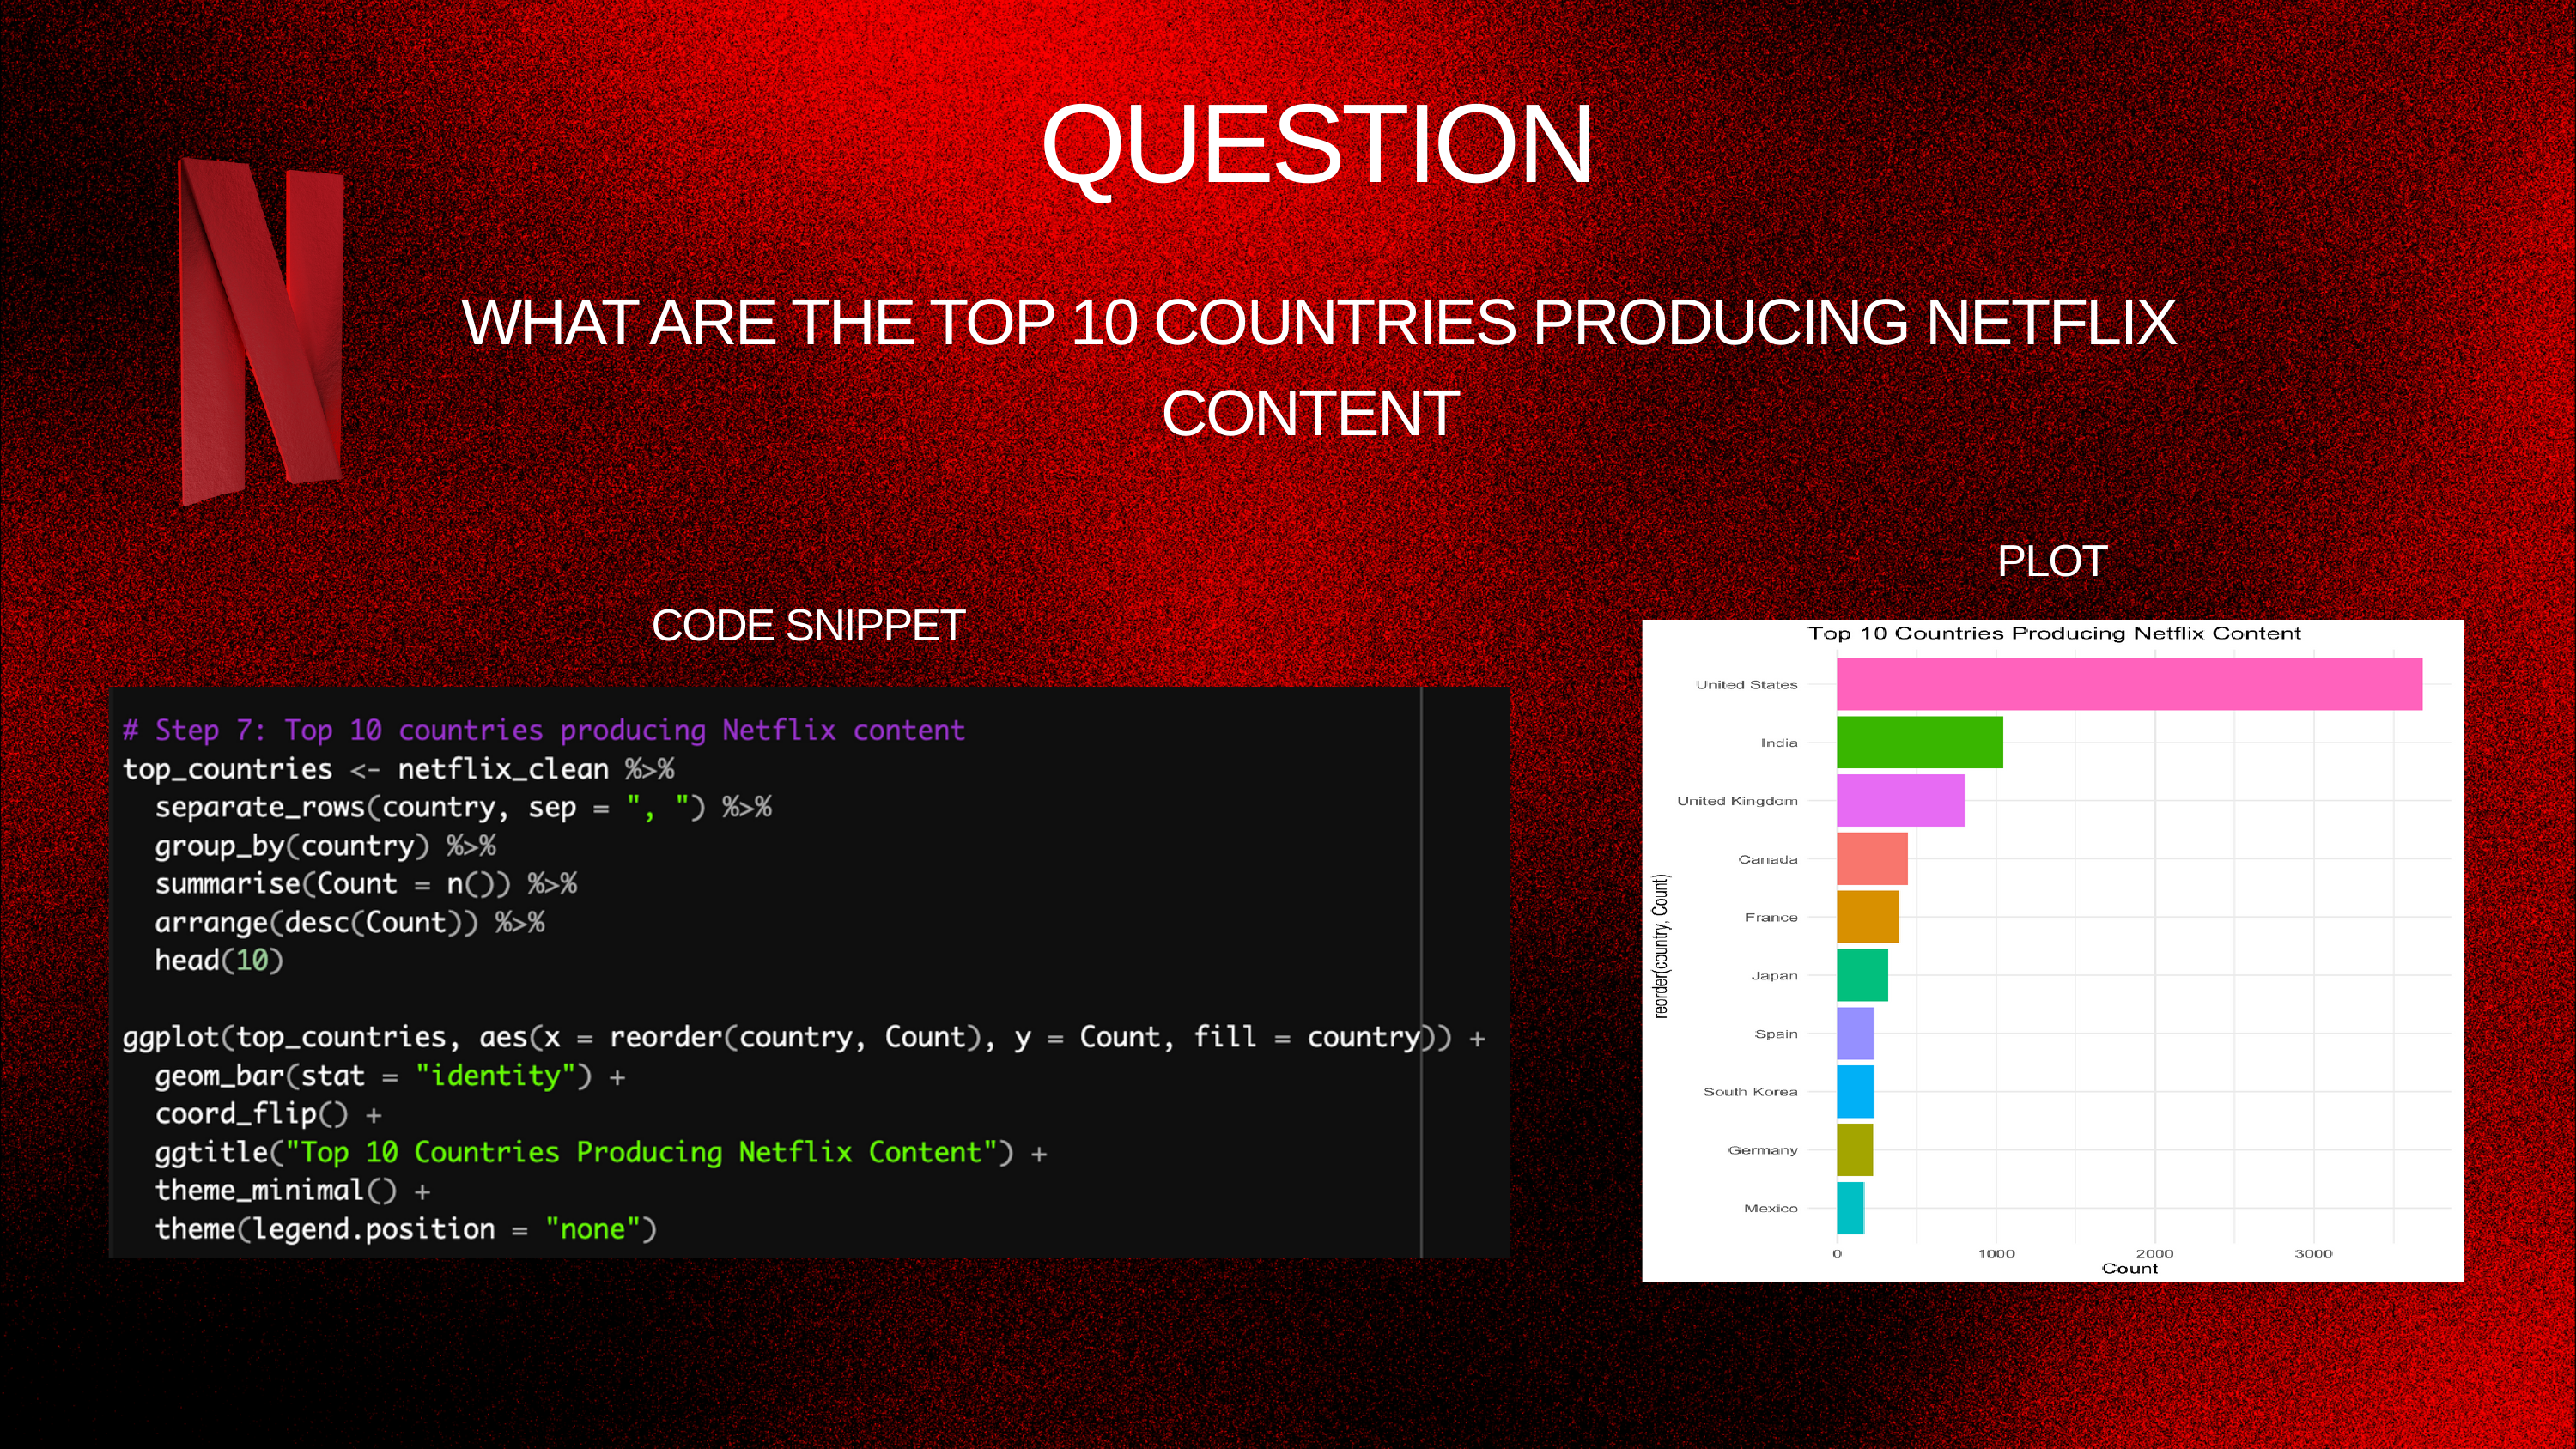

QUESTION

WHAT ARE THE TOP 10 COUNTRIES PRODUCING NETFLIX CONTENT
PLOT

CODE SNIPPET